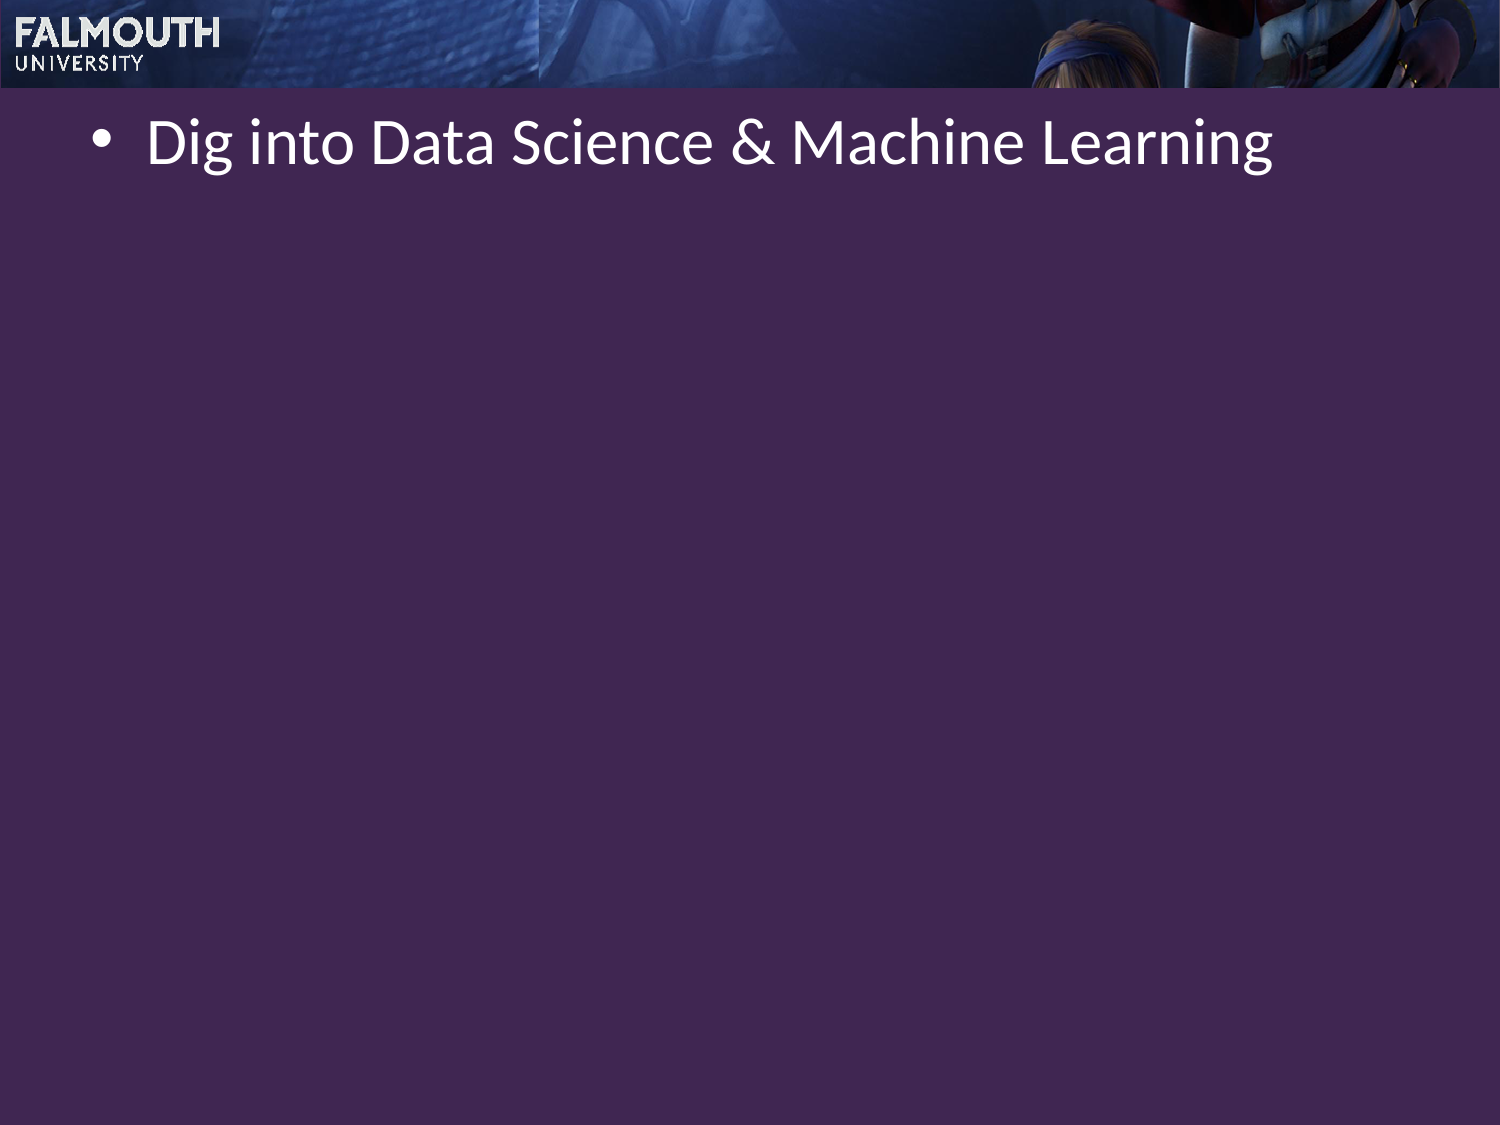

Dig into Data Science & Machine Learning